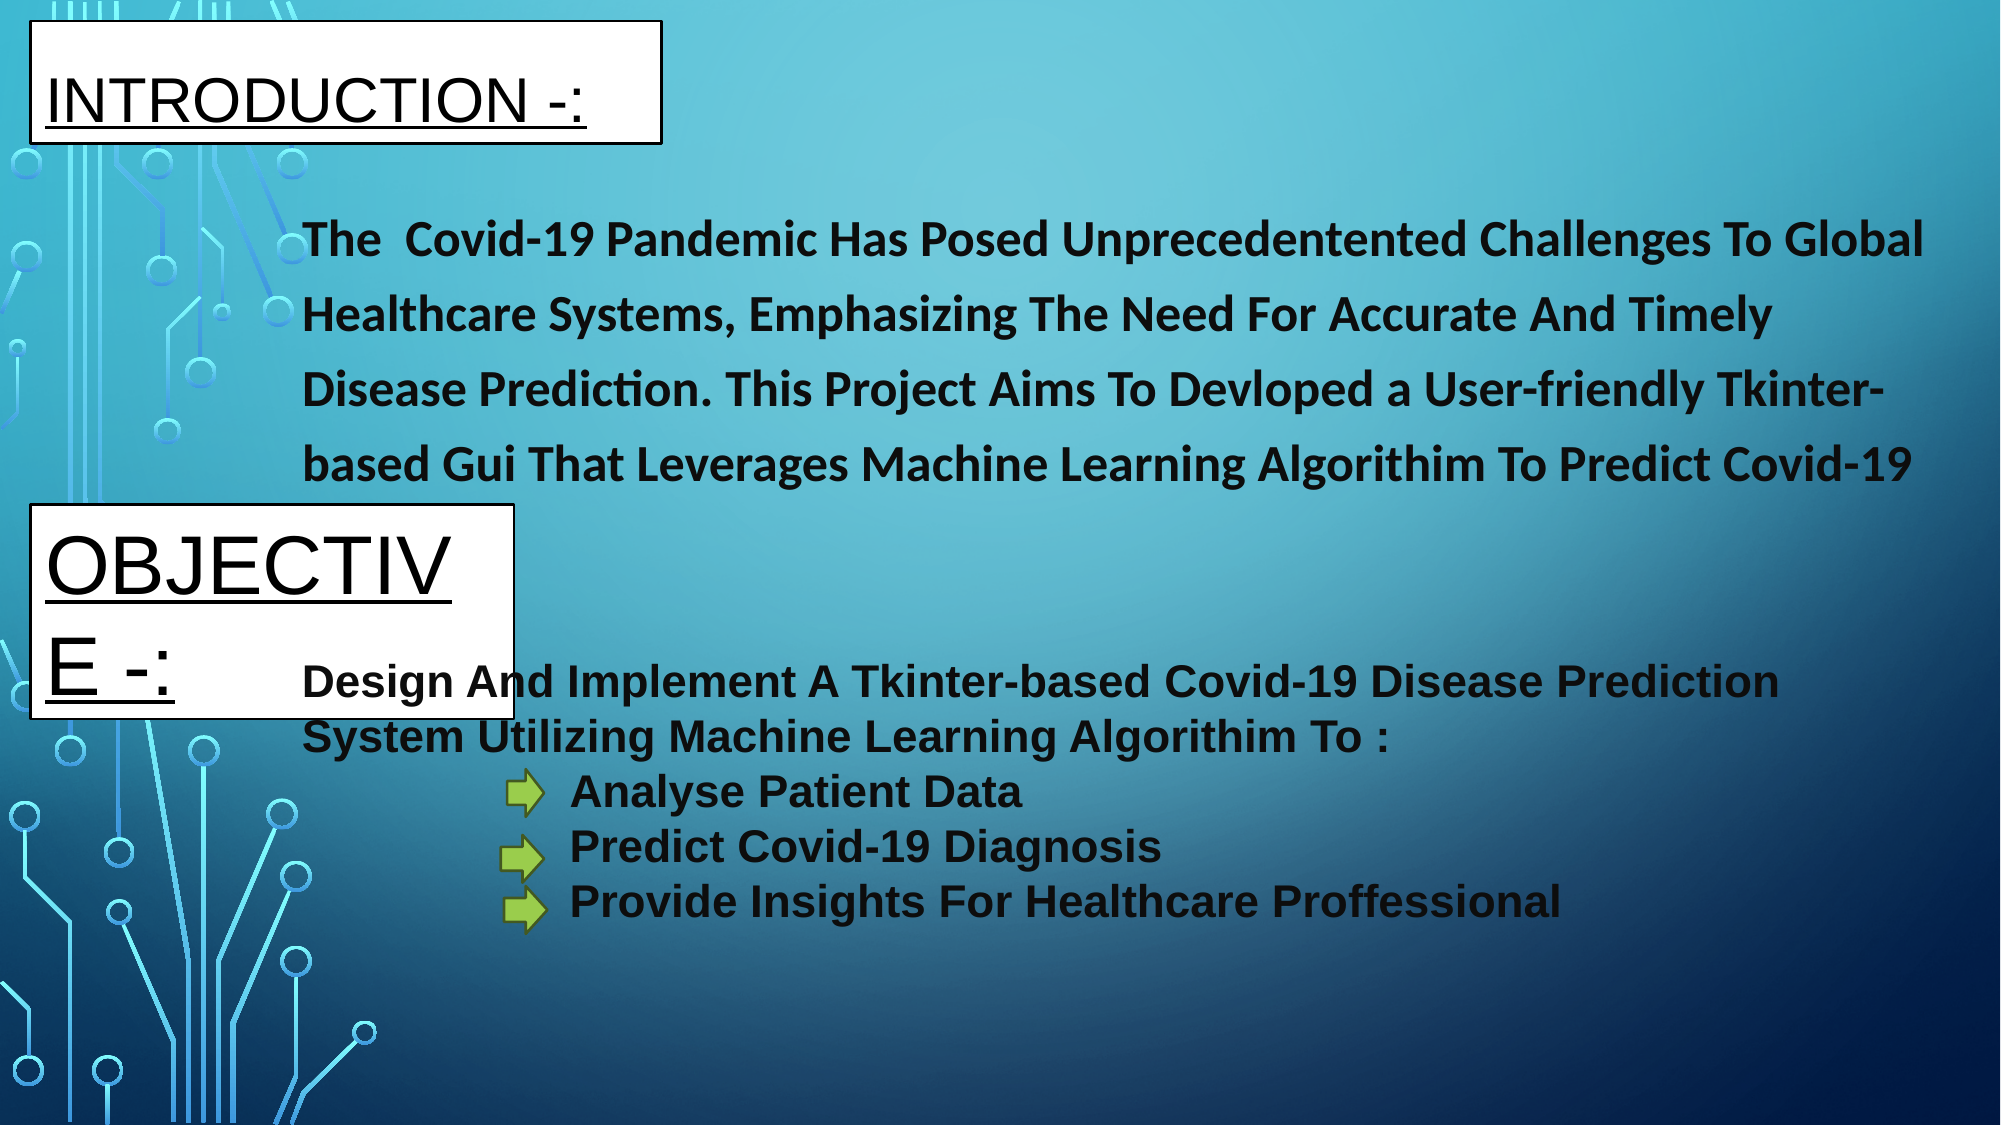

# INTRODUCTION -:
The  Covid-19 Pandemic Has Posed Unprecedentented Challenges To Global Healthcare Systems, Emphasizing The Need For Accurate And Timely Disease Prediction. This Project Aims To Devloped a User-friendly Tkinter-based Gui That Leverages Machine Learning Algorithim To Predict Covid-19 Disease .
OBJECTIVE -:
Design And Implement A Tkinter-based Covid-19 Disease Prediction System Utilizing Machine Learning Algorithim To :
                     Analyse Patient Data
                     Predict Covid-19 Diagnosis
                     Provide Insights For Healthcare Proffessional